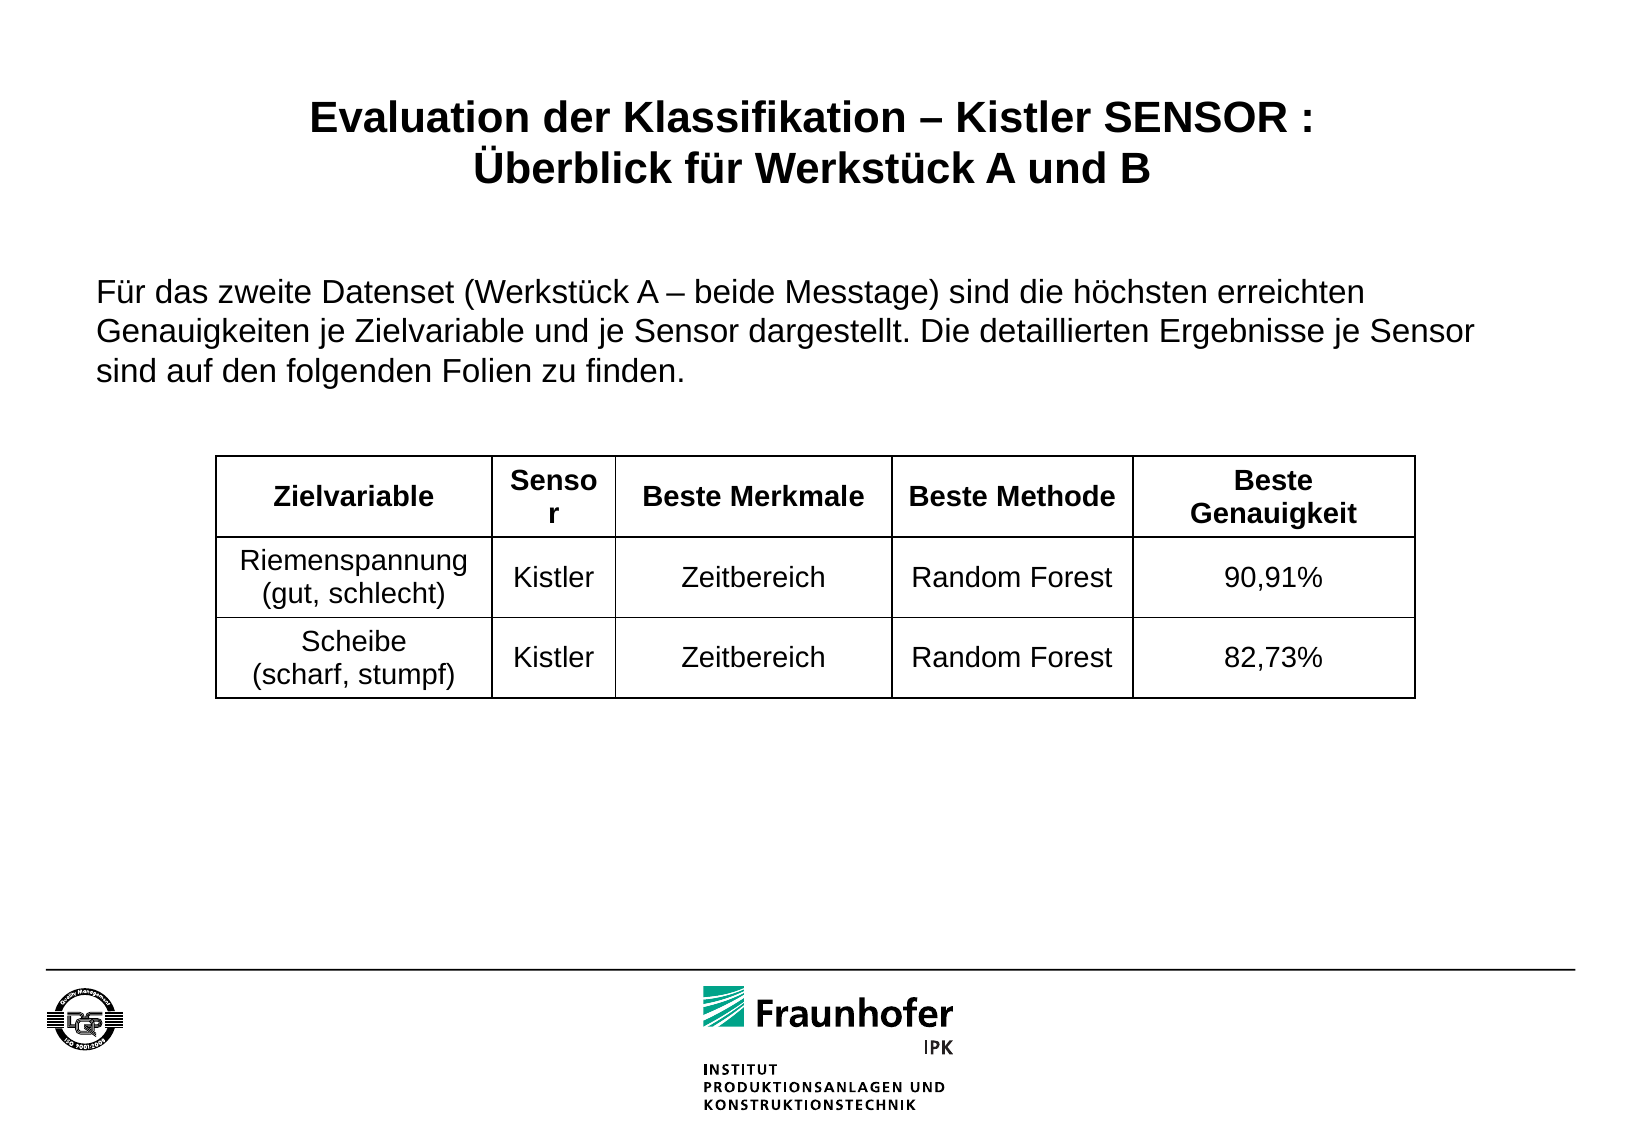

# Evaluation der Klassifikation – Kistler SENSOR : Überblick für Werkstück A und B
Für das zweite Datenset (Werkstück A – beide Messtage) sind die höchsten erreichten Genauigkeiten je Zielvariable und je Sensor dargestellt. Die detaillierten Ergebnisse je Sensor sind auf den folgenden Folien zu finden.

| Zielvariable | Sensor | Beste Merkmale | Beste Methode | Beste Genauigkeit |
| --- | --- | --- | --- | --- |
| Riemenspannung (gut, schlecht) | Kistler | Zeitbereich | Random Forest | 90,91% |
| Scheibe (scharf, stumpf) | Kistler | Zeitbereich | Random Forest | 82,73% |